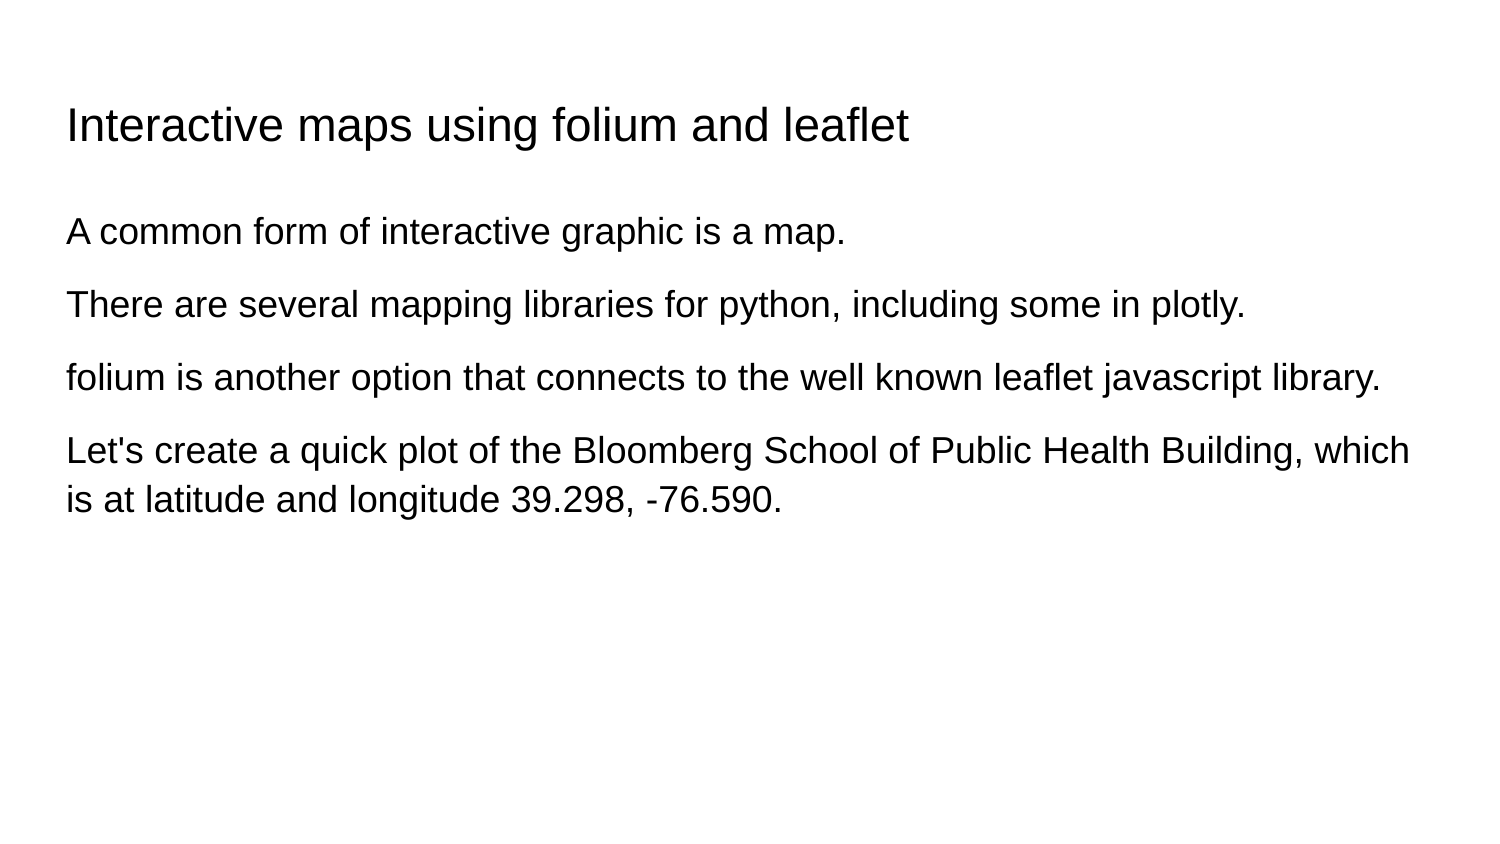

# Interactive maps using folium and leaflet
A common form of interactive graphic is a map.
There are several mapping libraries for python, including some in plotly.
folium is another option that connects to the well known leaflet javascript library.
Let's create a quick plot of the Bloomberg School of Public Health Building, which is at latitude and longitude 39.298, -76.590.